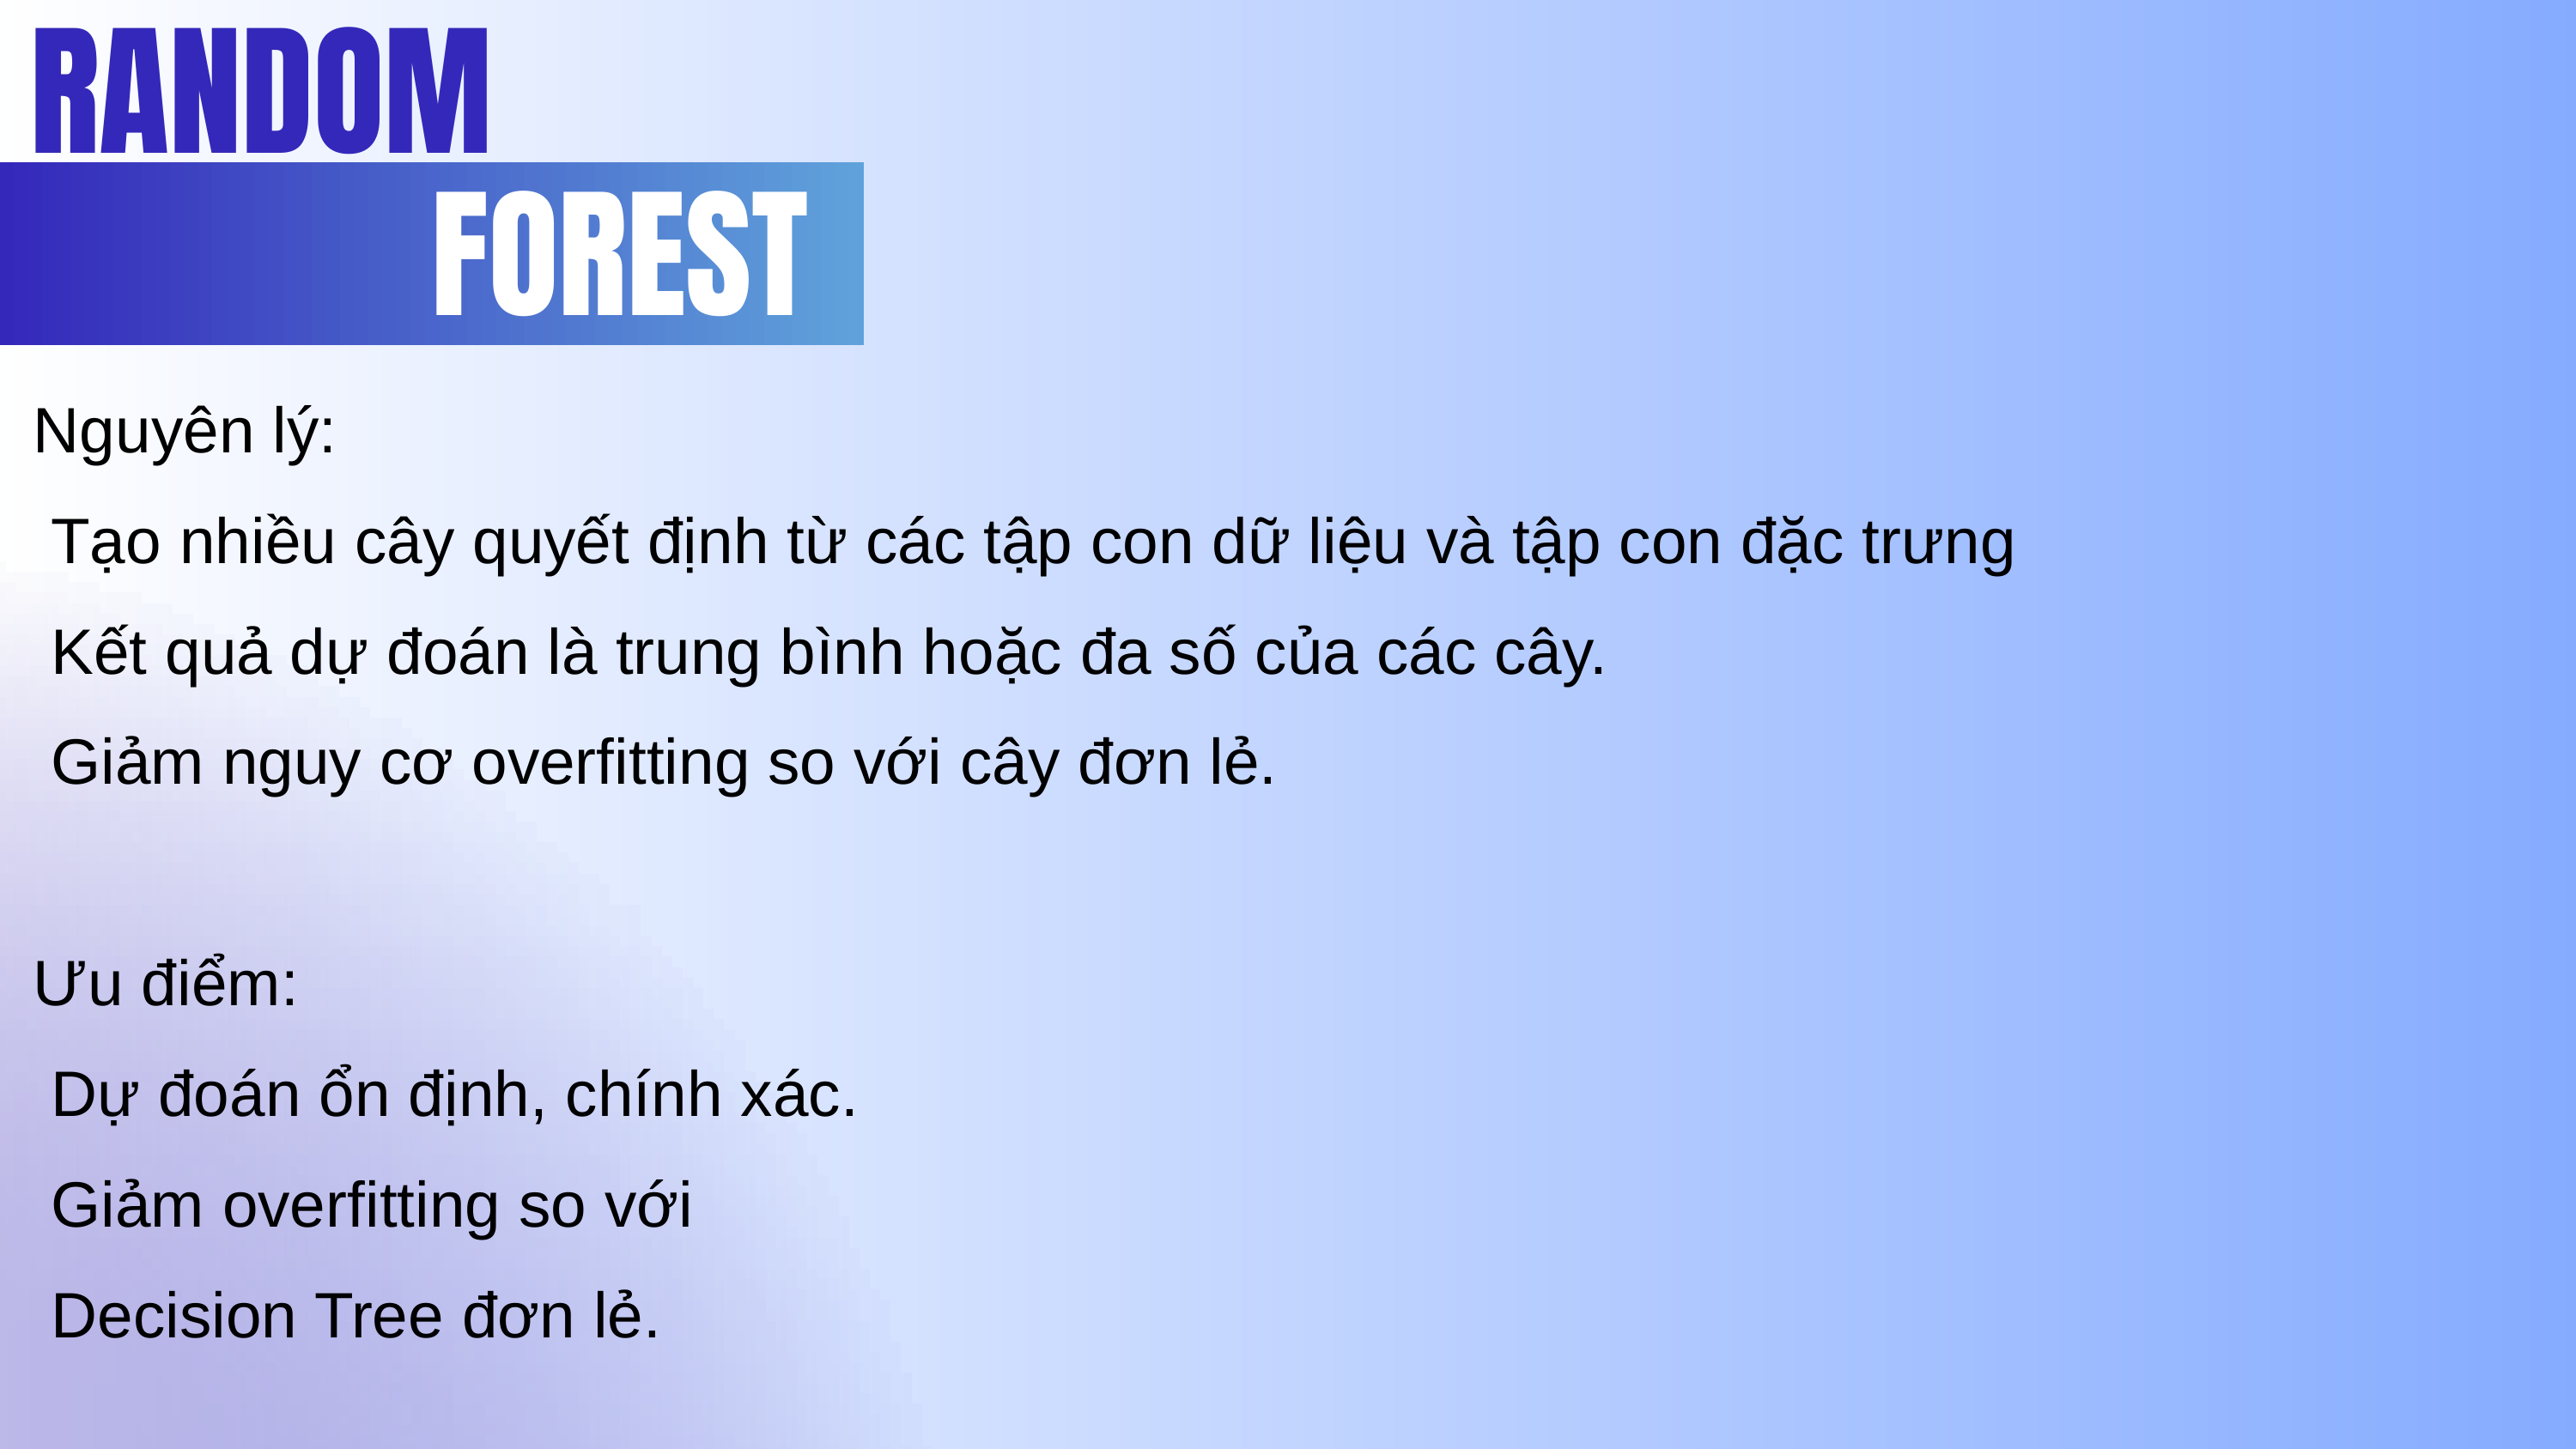

RANDOM

FOREST
Nguyên lý:
 Tạo nhiều cây quyết định từ các tập con dữ liệu và tập con đặc trưng
 Kết quả dự đoán là trung bình hoặc đa số của các cây.
 Giảm nguy cơ overfitting so với cây đơn lẻ.

Ưu điểm:
 Dự đoán ổn định, chính xác.
 Giảm overfitting so với
 Decision Tree đơn lẻ.